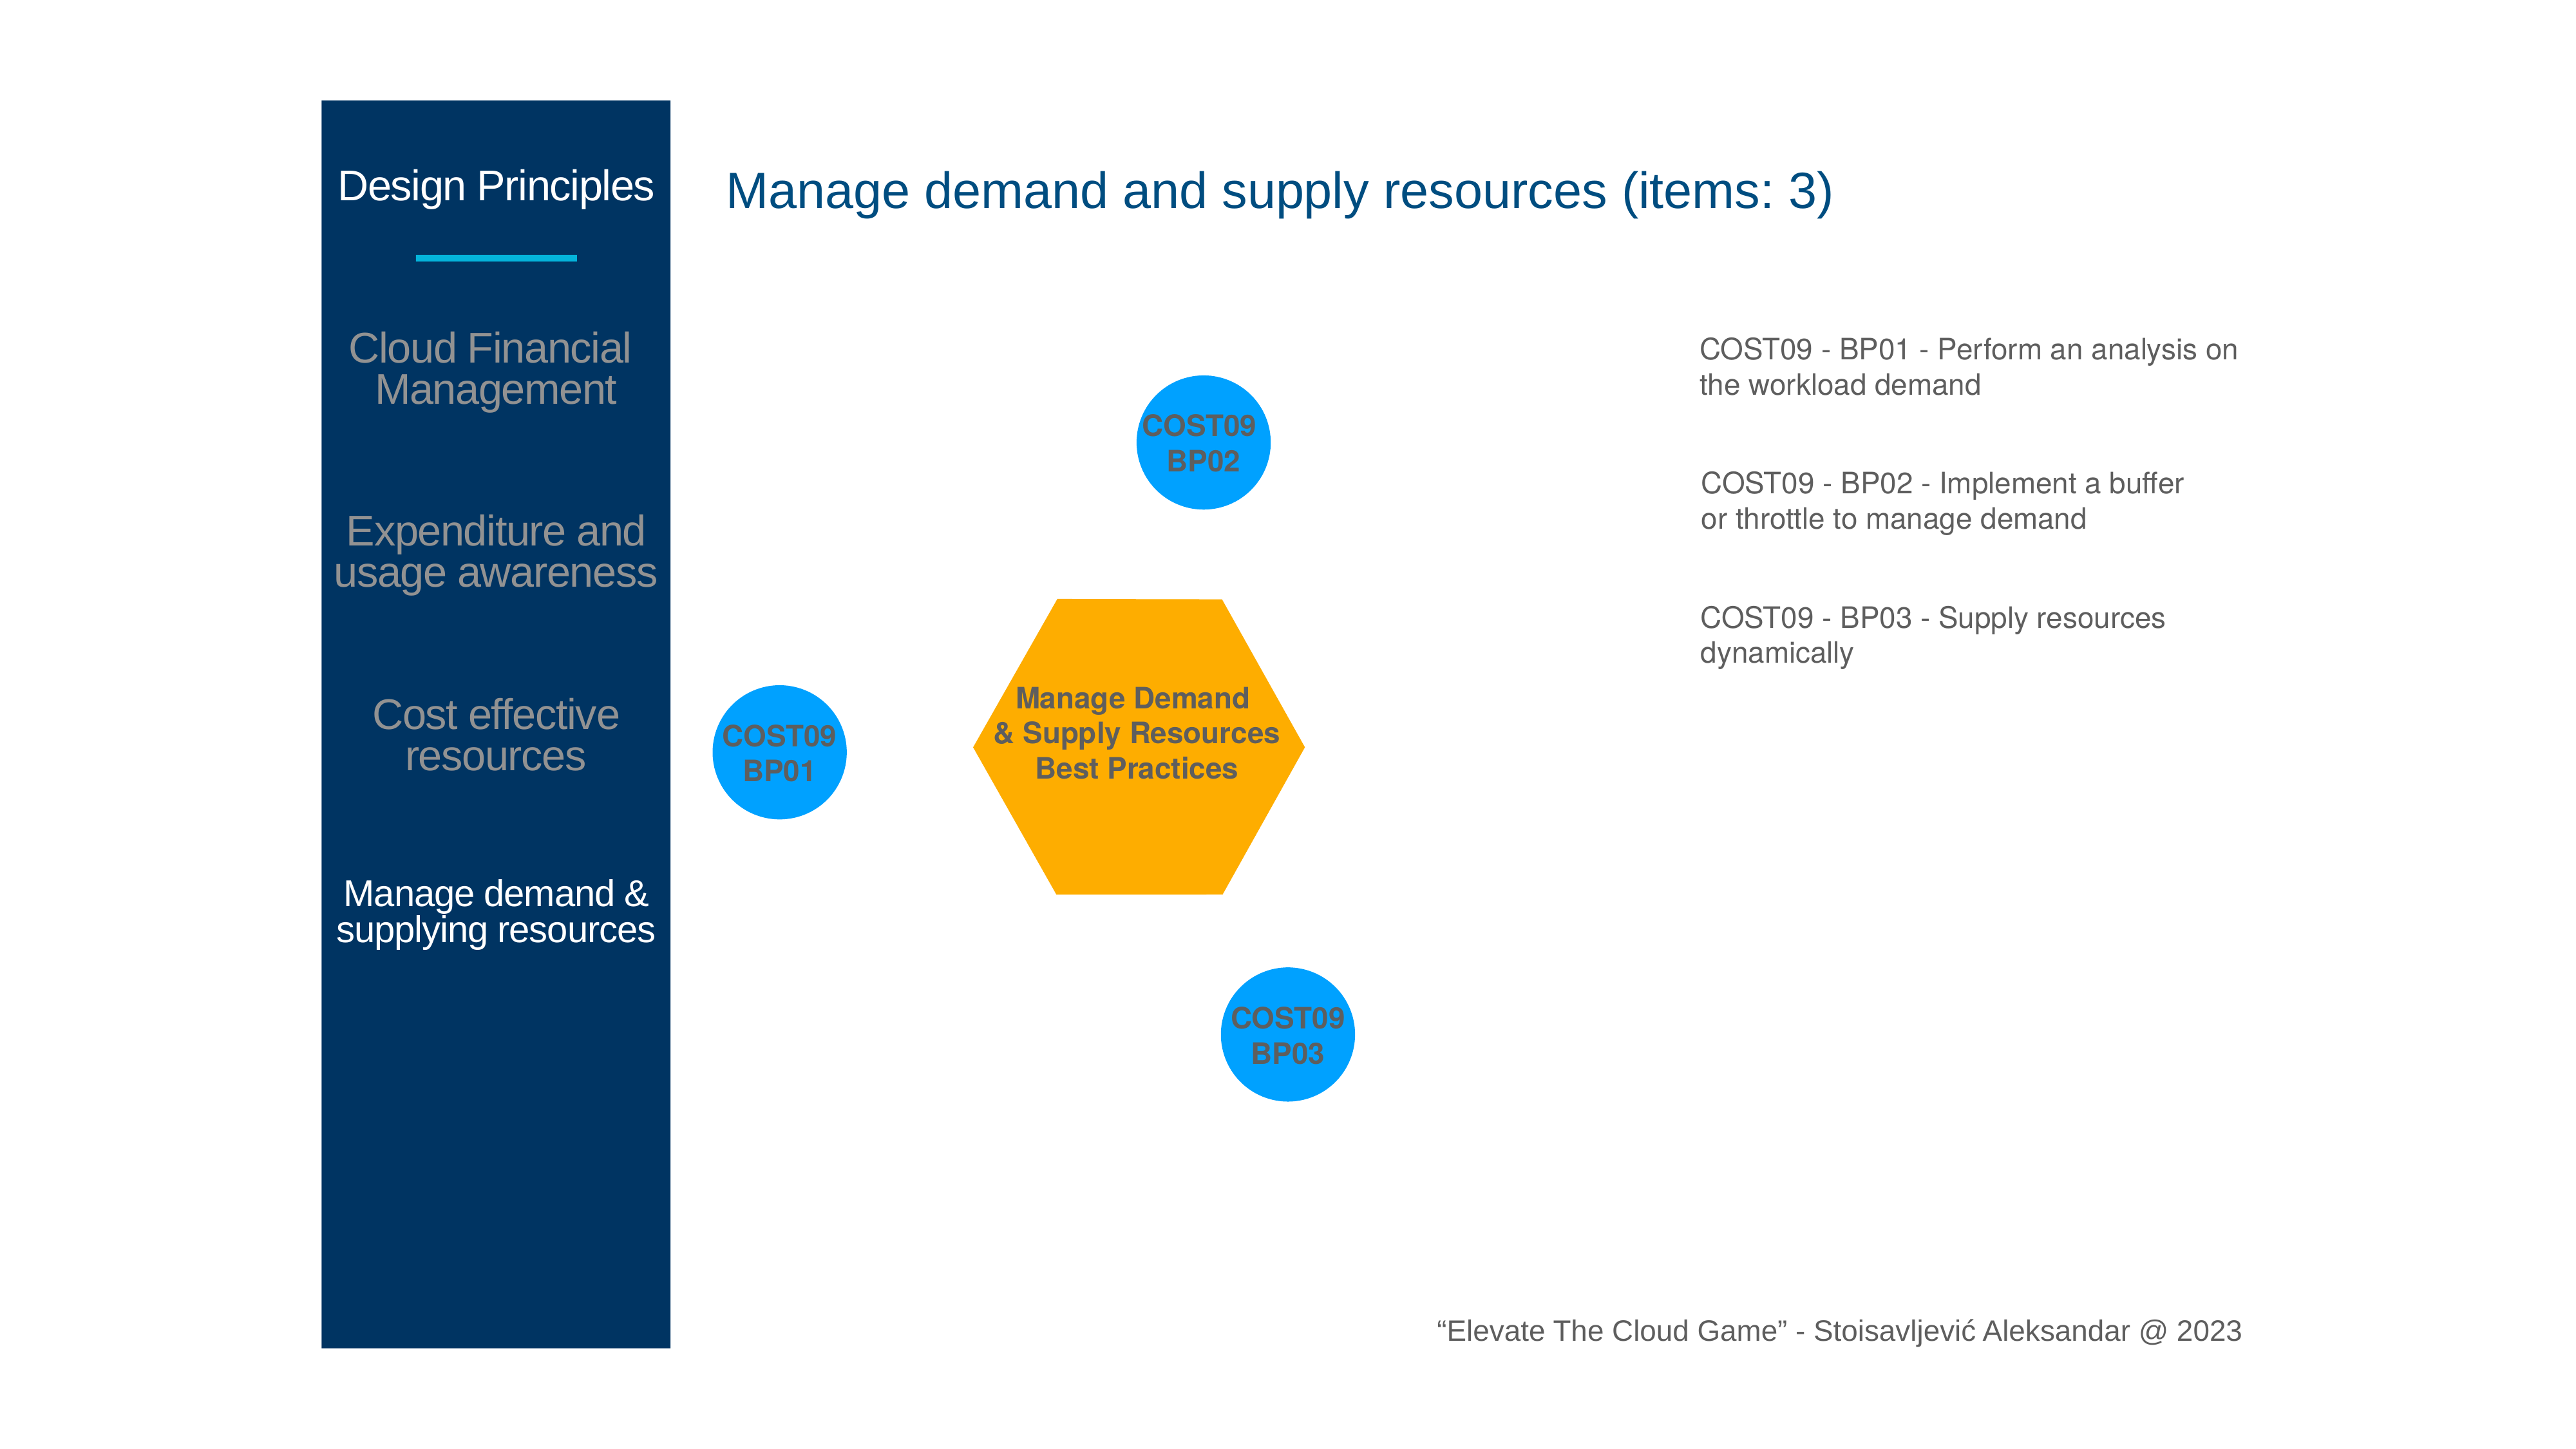

Design Principles
Manage demand and supply resources (items: 3)

Cloud Financial
Management
COST09 - BP01 - Perform an analysis on
the workload demand

COST09
BP02
COST09 - BP02 - Implement a buffer
or throttle to manage demand
Expenditure and usage awareness
COST09 - BP03 - Supply resources
dynamically

Manage Demand
& Supply Resources
Best Practices
Cost effective resources

COST09
BP01
Manage demand & supplying resources

COST09
BP03
“Elevate The Cloud Game” - Stoisavljević Aleksandar @ 2023